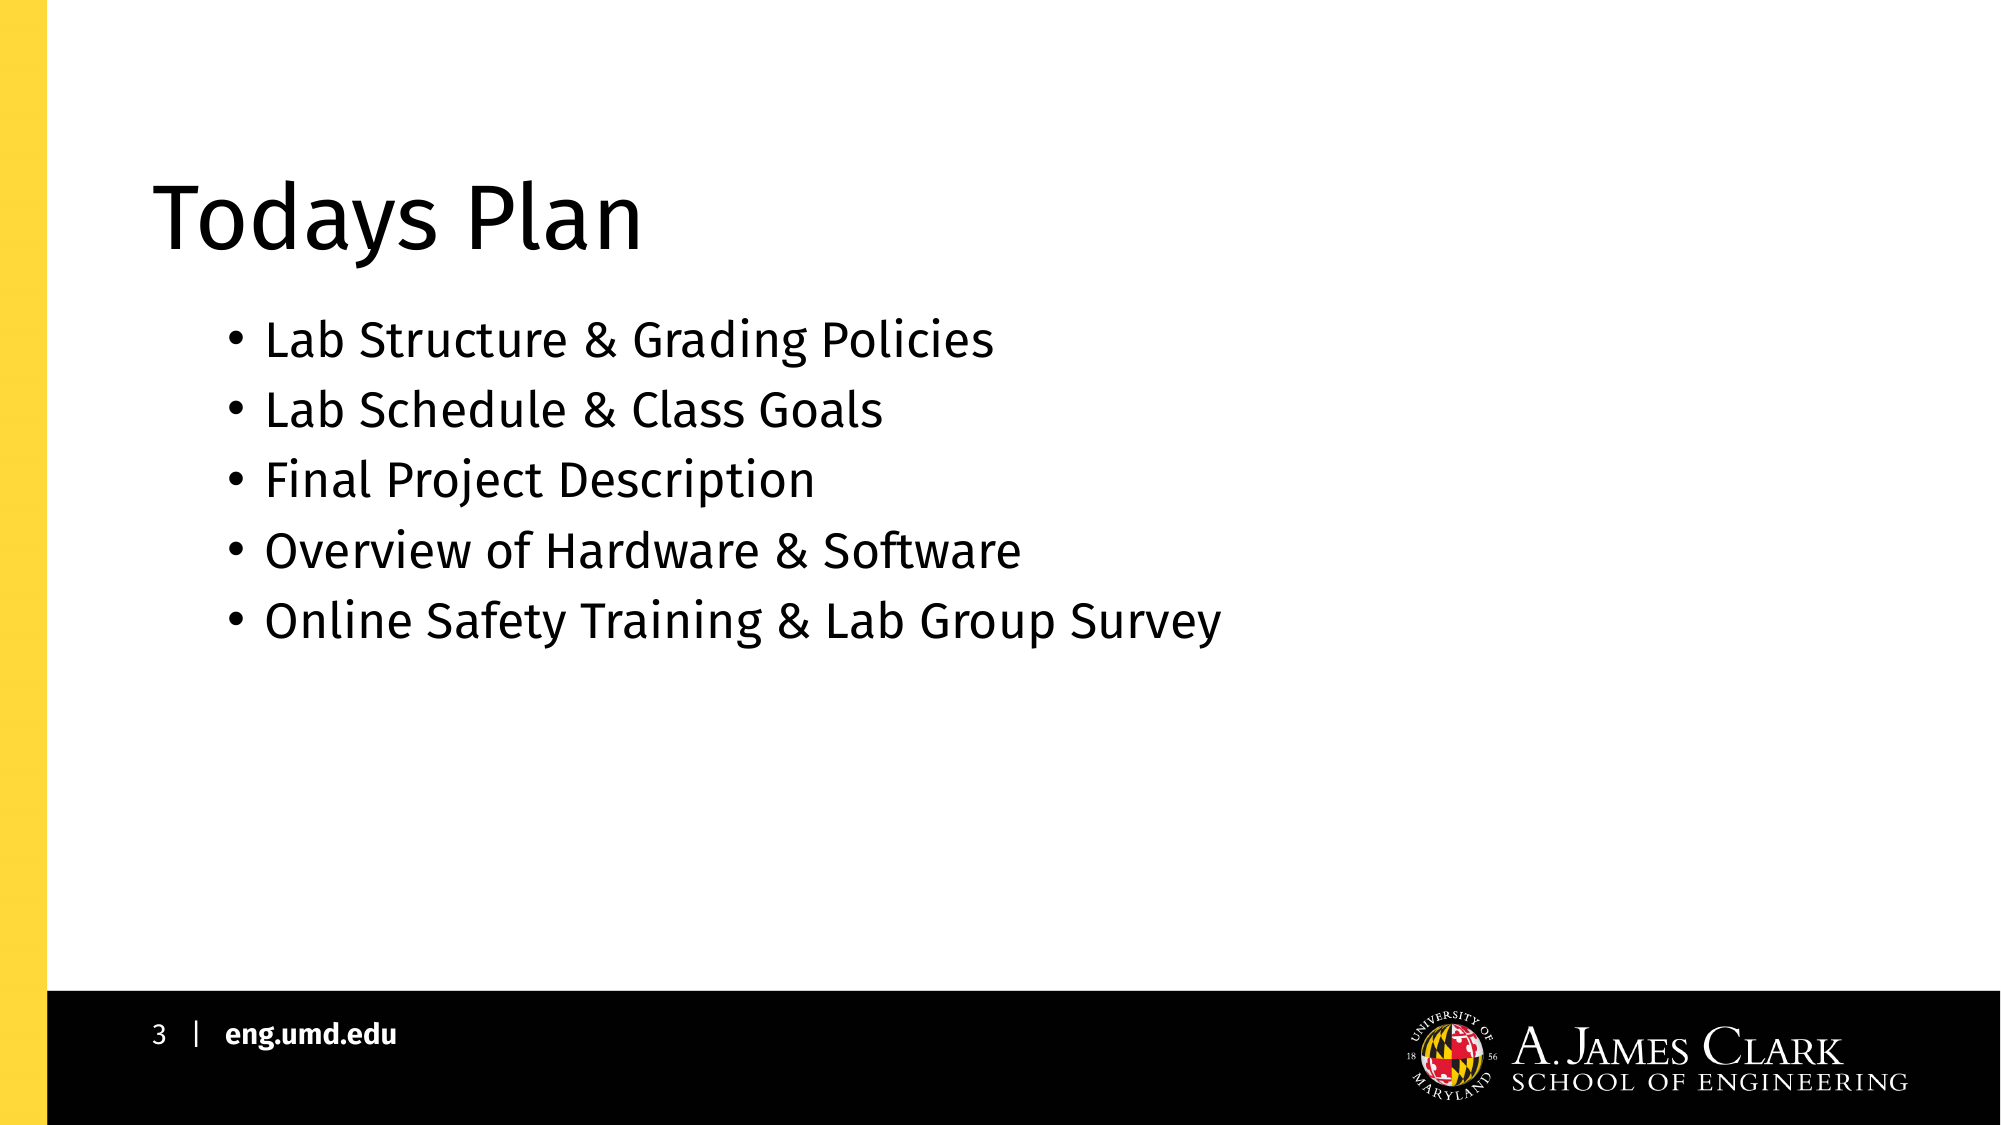

# Todays Plan
Lab Structure & Grading Policies
Lab Schedule & Class Goals
Final Project Description
Overview of Hardware & Software
Online Safety Training & Lab Group Survey
3   |   eng.umd.edu